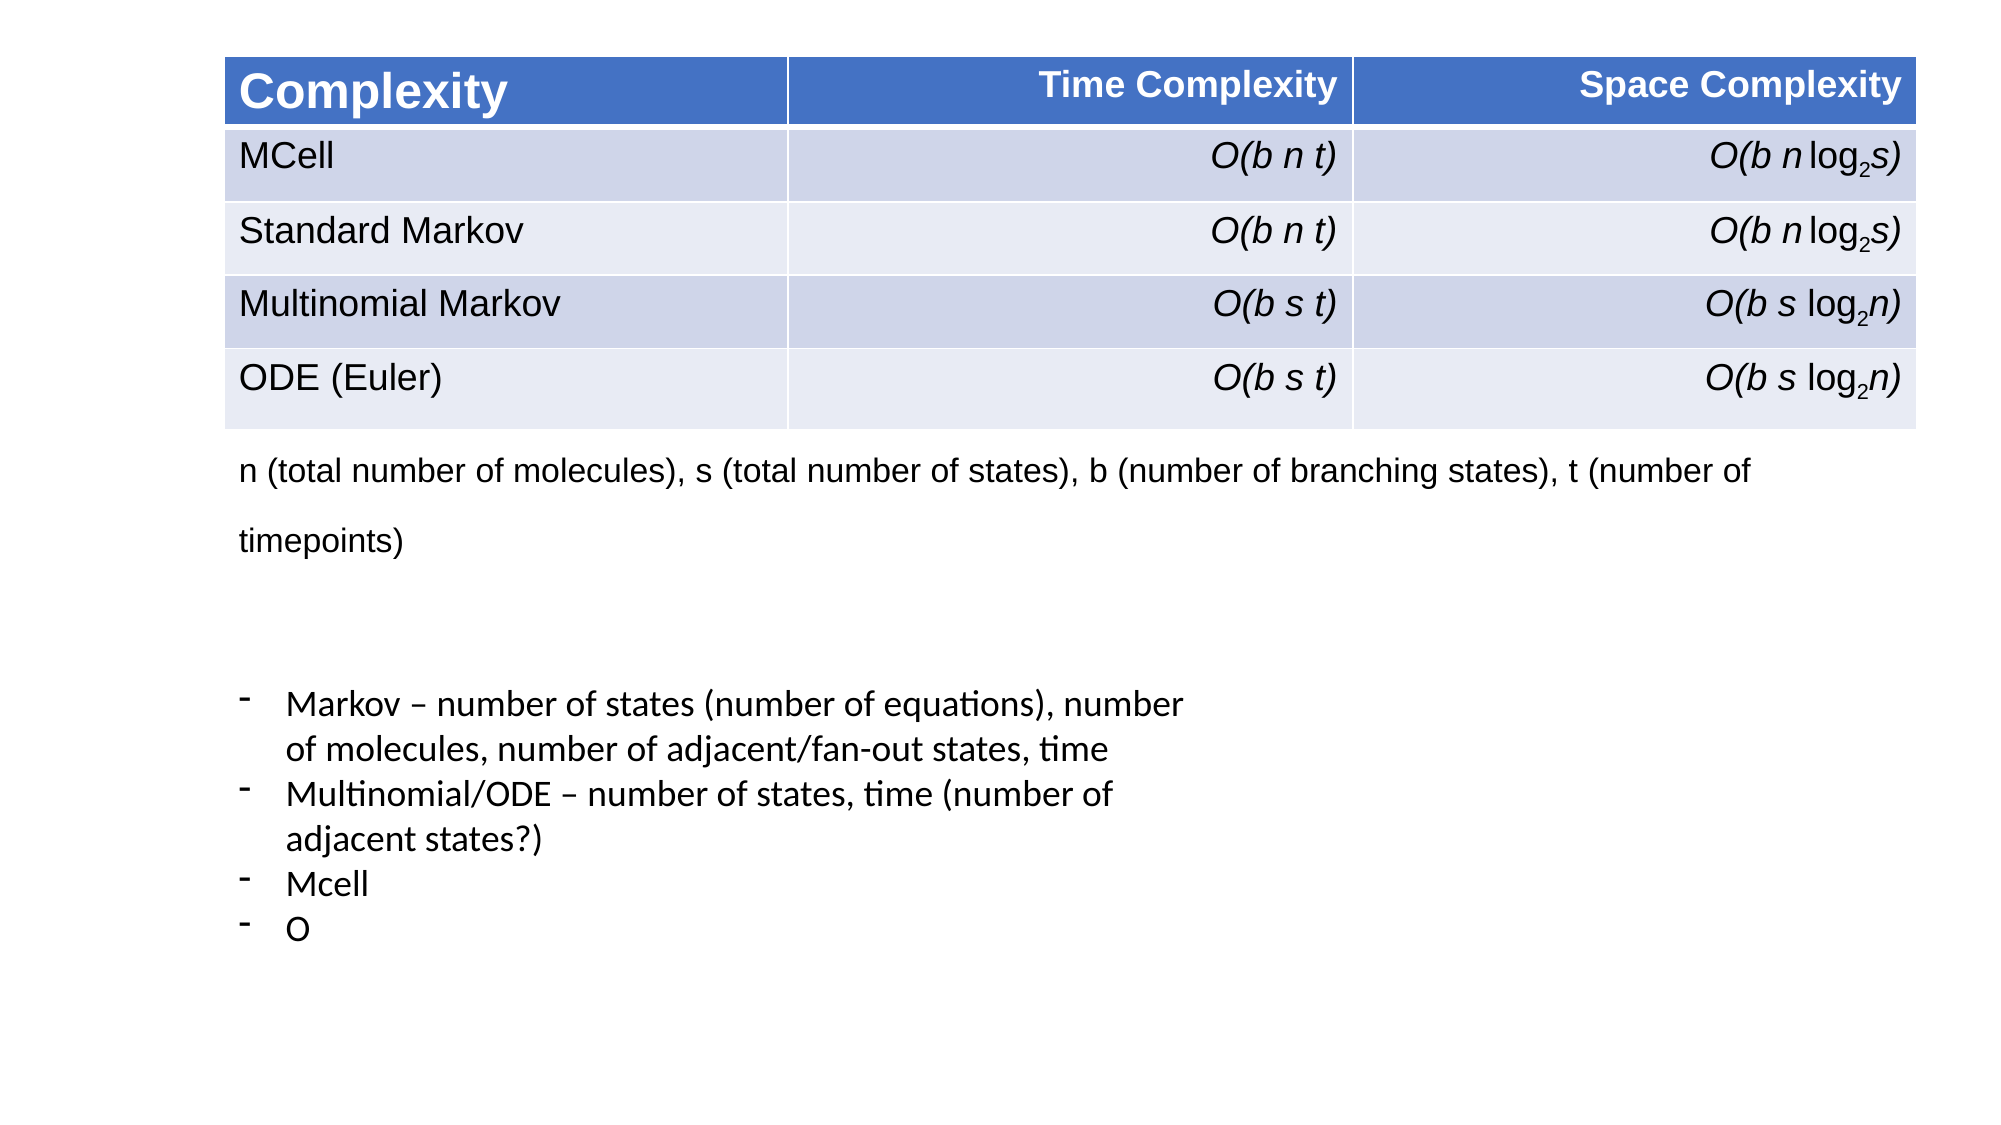

| Complexity | Time Complexity | Space Complexity |
| --- | --- | --- |
| MCell | O(b n t) | O(b n log2s) |
| Standard Markov | O(b n t) | O(b n log2s) |
| Multinomial Markov | O(b s t) | O(b s log2n) |
| ODE (Euler) | O(b s t) | O(b s log2n) |
n (total number of molecules), s (total number of states), b (number of branching states), t (number of timepoints)
Markov – number of states (number of equations), number of molecules, number of adjacent/fan-out states, time
Multinomial/ODE – number of states, time (number of adjacent states?)
Mcell
O